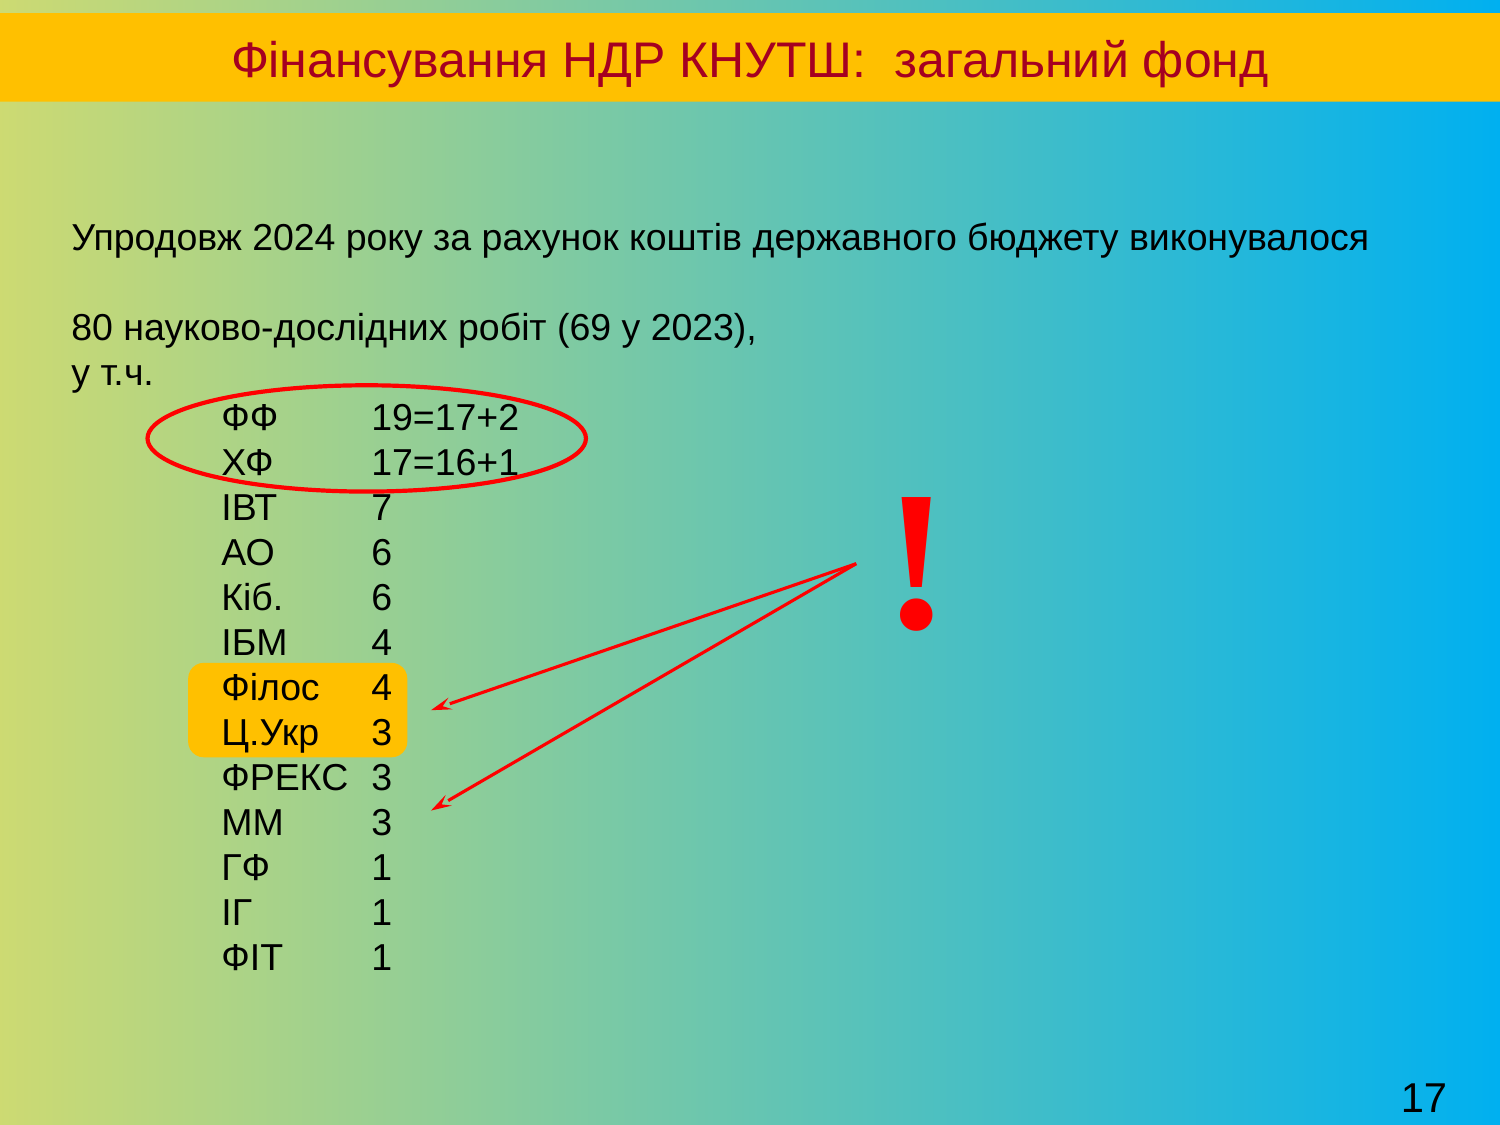

Фінансування НДР КНУТШ:  загальний фонд

Упродовж 2024 року за рахунок коштів державного бюджету виконувалося

80 науково-дослідних робіт (69 у 2023),
у т.ч.
	ФФ 	19=17+2
	ХФ 	17=16+1
	ІВТ  	7
	АО  	6
	Кіб.	6
	ІБМ	4
	Філос	4
	Ц.Укр	3
	ФРЕКС	3
	ММ	3
        	ГФ	1
	ІГ	1
	ФІТ	1

!

17